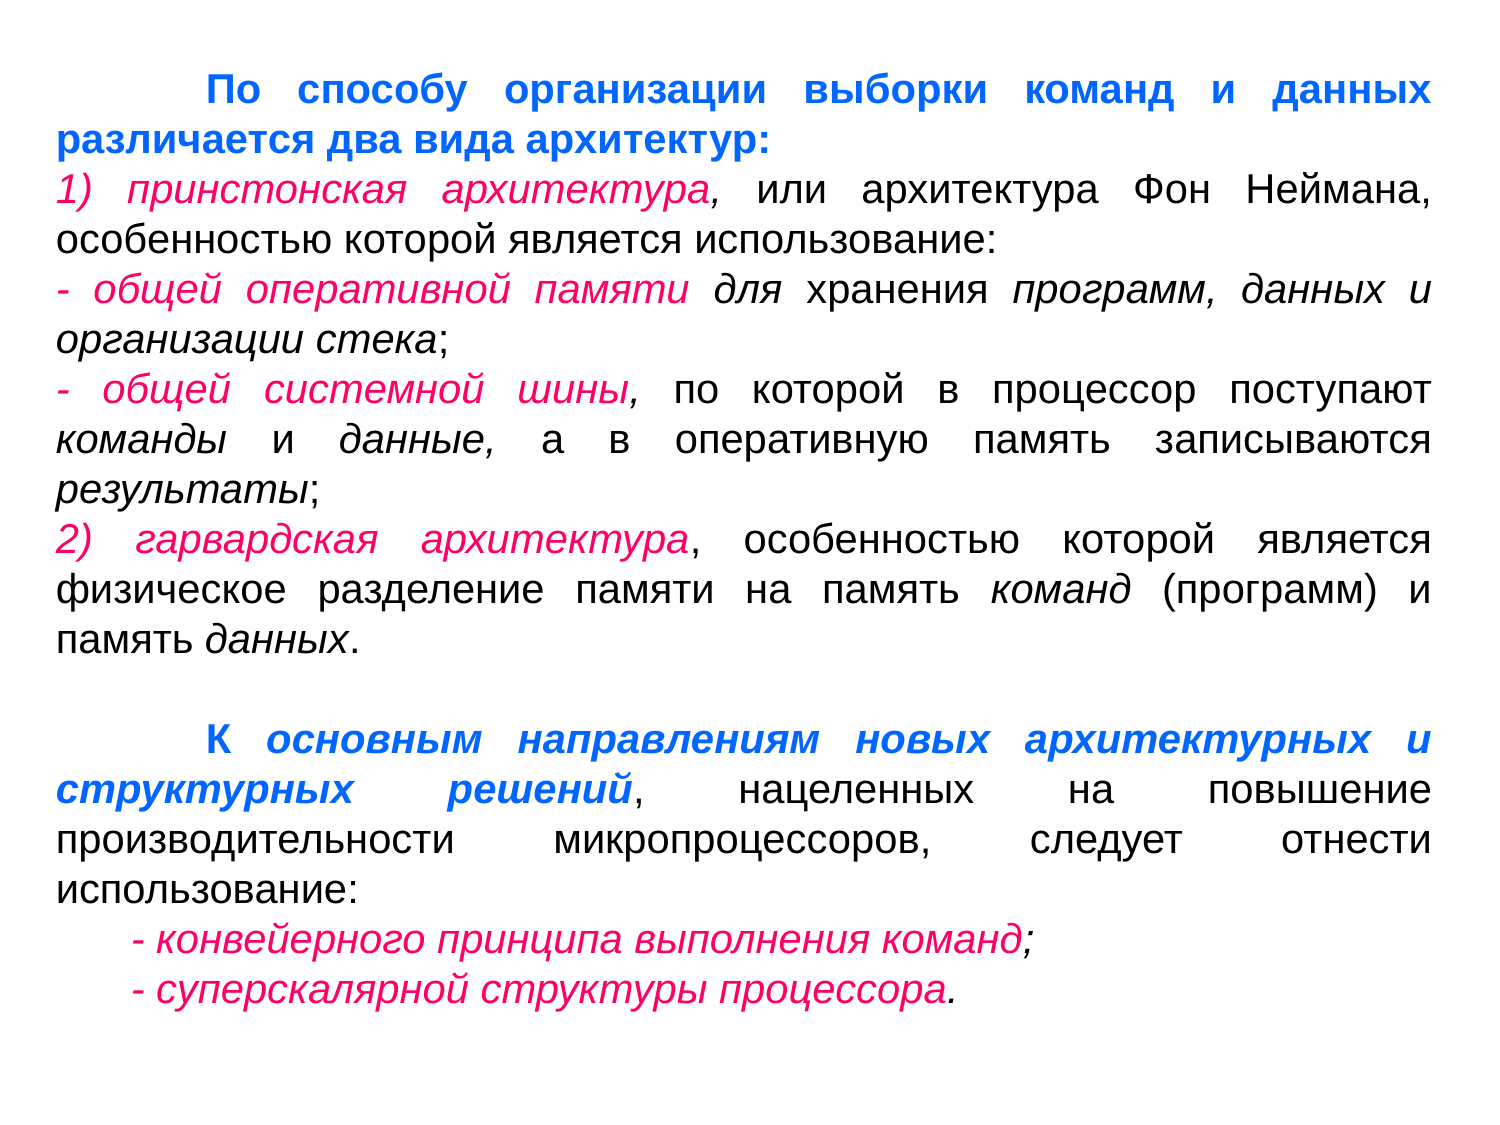

По способу организации выборки команд и данных различается два вида архитектур:
1) принстонская архитектура, или архитектура Фон Неймана, особенностью которой является использование:
- общей оперативной памяти для хранения программ, данных и организации стека;
- общей системной шины, по которой в процессор поступают команды и данные, а в оперативную память записываются результаты;
2) гарвардская архитектура, особенностью которой является физическое разделение памяти на память команд (программ) и память данных.

	К основным направлениям новых архитектурных и структурных решений, нацеленных на повышение производительности микропроцессоров, следует отнести использование:
- конвейерного принципа выполнения команд;
- суперскалярной структуры процессора.